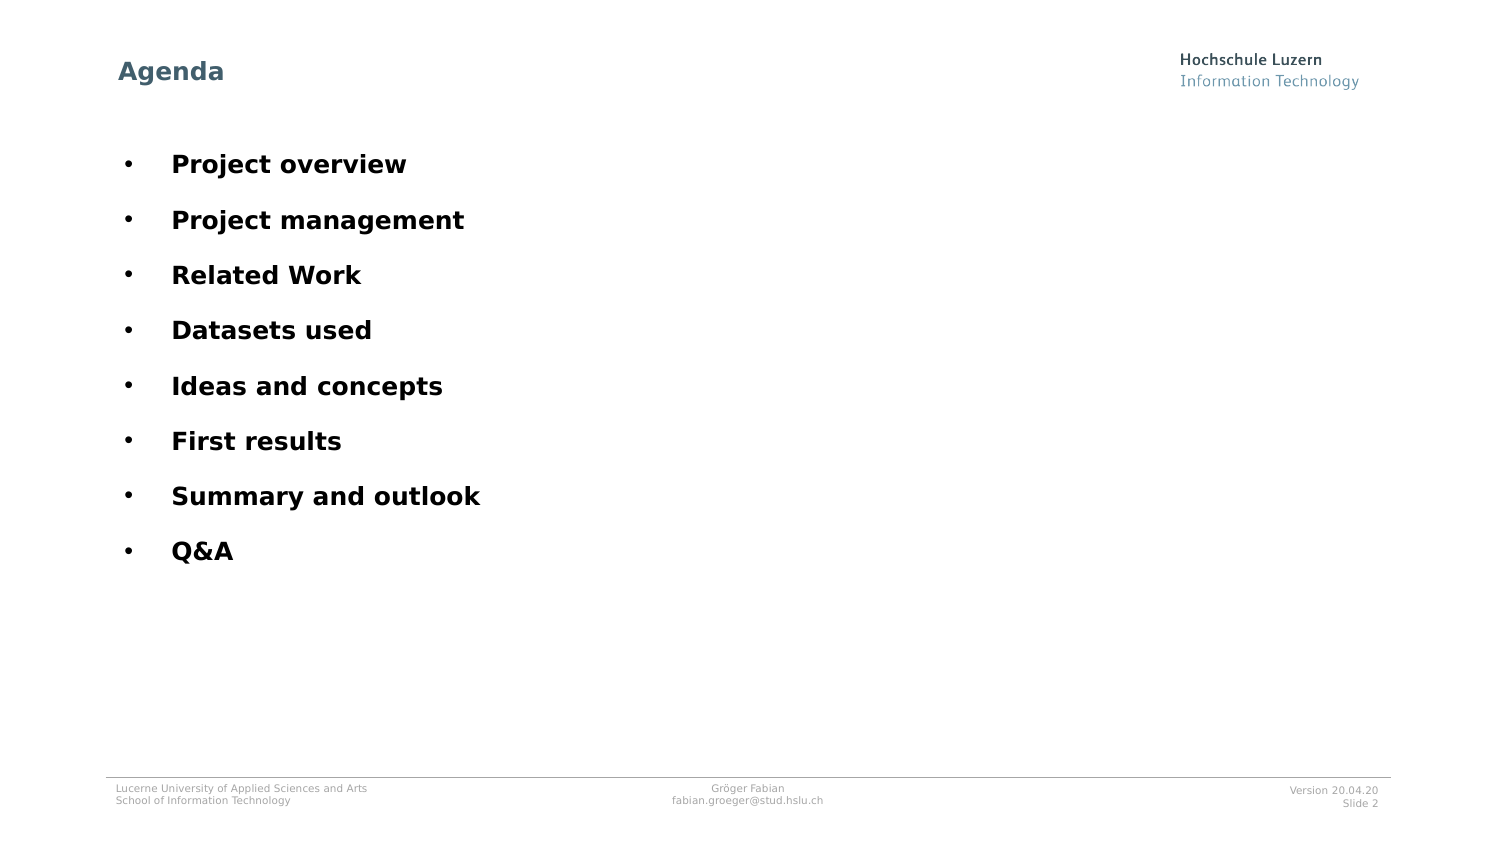

# Agenda
Project overview
Project management
Related Work
Datasets used
Ideas and concepts
First results
Summary and outlook
Q&A